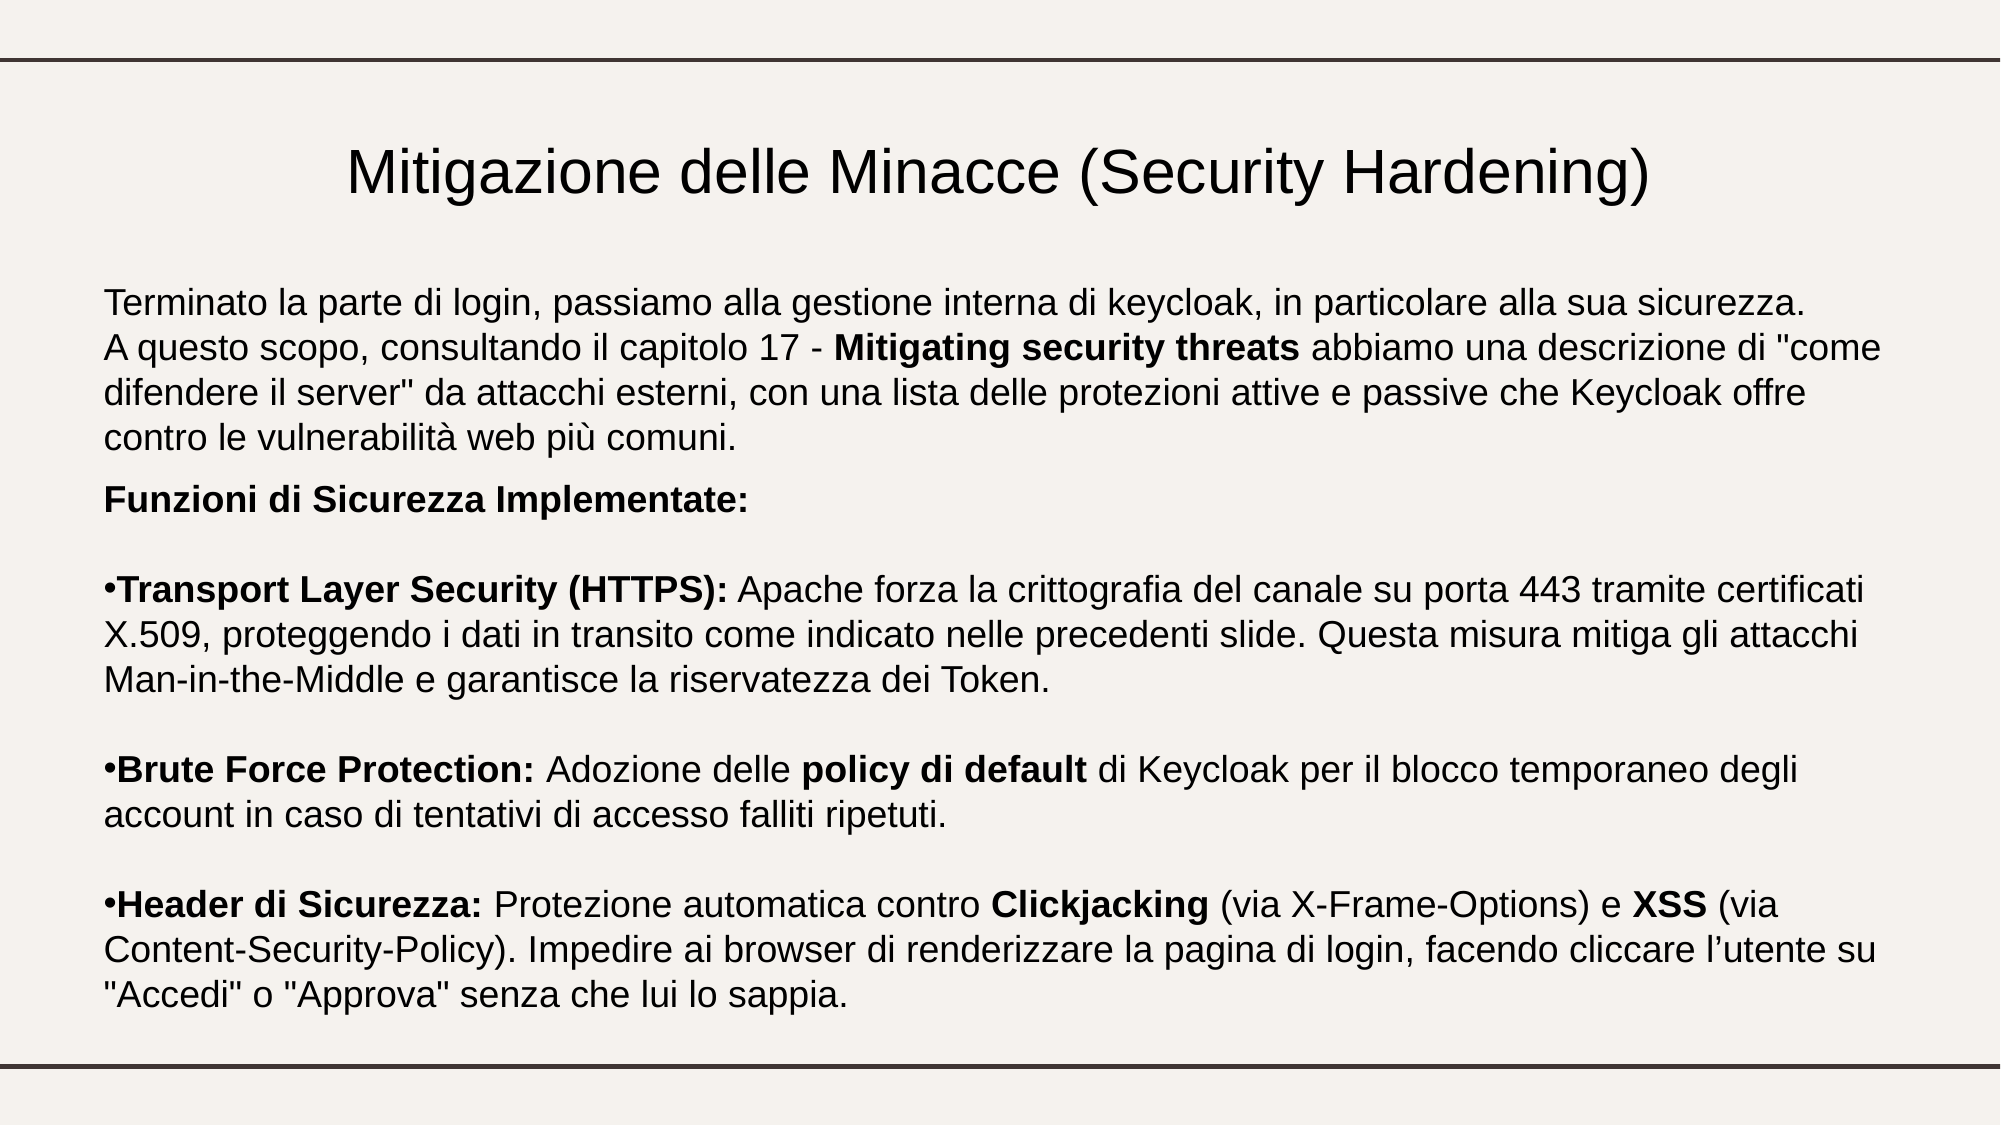

# Mitigazione delle Minacce (Security Hardening)

Terminato la parte di login, passiamo alla gestione interna di keycloak, in particolare alla sua sicurezza.
A questo scopo, consultando il capitolo 17 - Mitigating security threats abbiamo una descrizione di "come difendere il server" da attacchi esterni, con una lista delle protezioni attive e passive che Keycloak offre contro le vulnerabilità web più comuni.
Funzioni di Sicurezza Implementate:

Transport Layer Security (HTTPS): Apache forza la crittografia del canale su porta 443 tramite certificati X.509, proteggendo i dati in transito come indicato nelle precedenti slide. Questa misura mitiga gli attacchi Man-in-the-Middle e garantisce la riservatezza dei Token.

Brute Force Protection: Adozione delle policy di default di Keycloak per il blocco temporaneo degli account in caso di tentativi di accesso falliti ripetuti.

Header di Sicurezza: Protezione automatica contro Clickjacking (via X-Frame-Options) e XSS (via Content-Security-Policy). Impedire ai browser di renderizzare la pagina di login, facendo cliccare l’utente su "Accedi" o "Approva" senza che lui lo sappia.